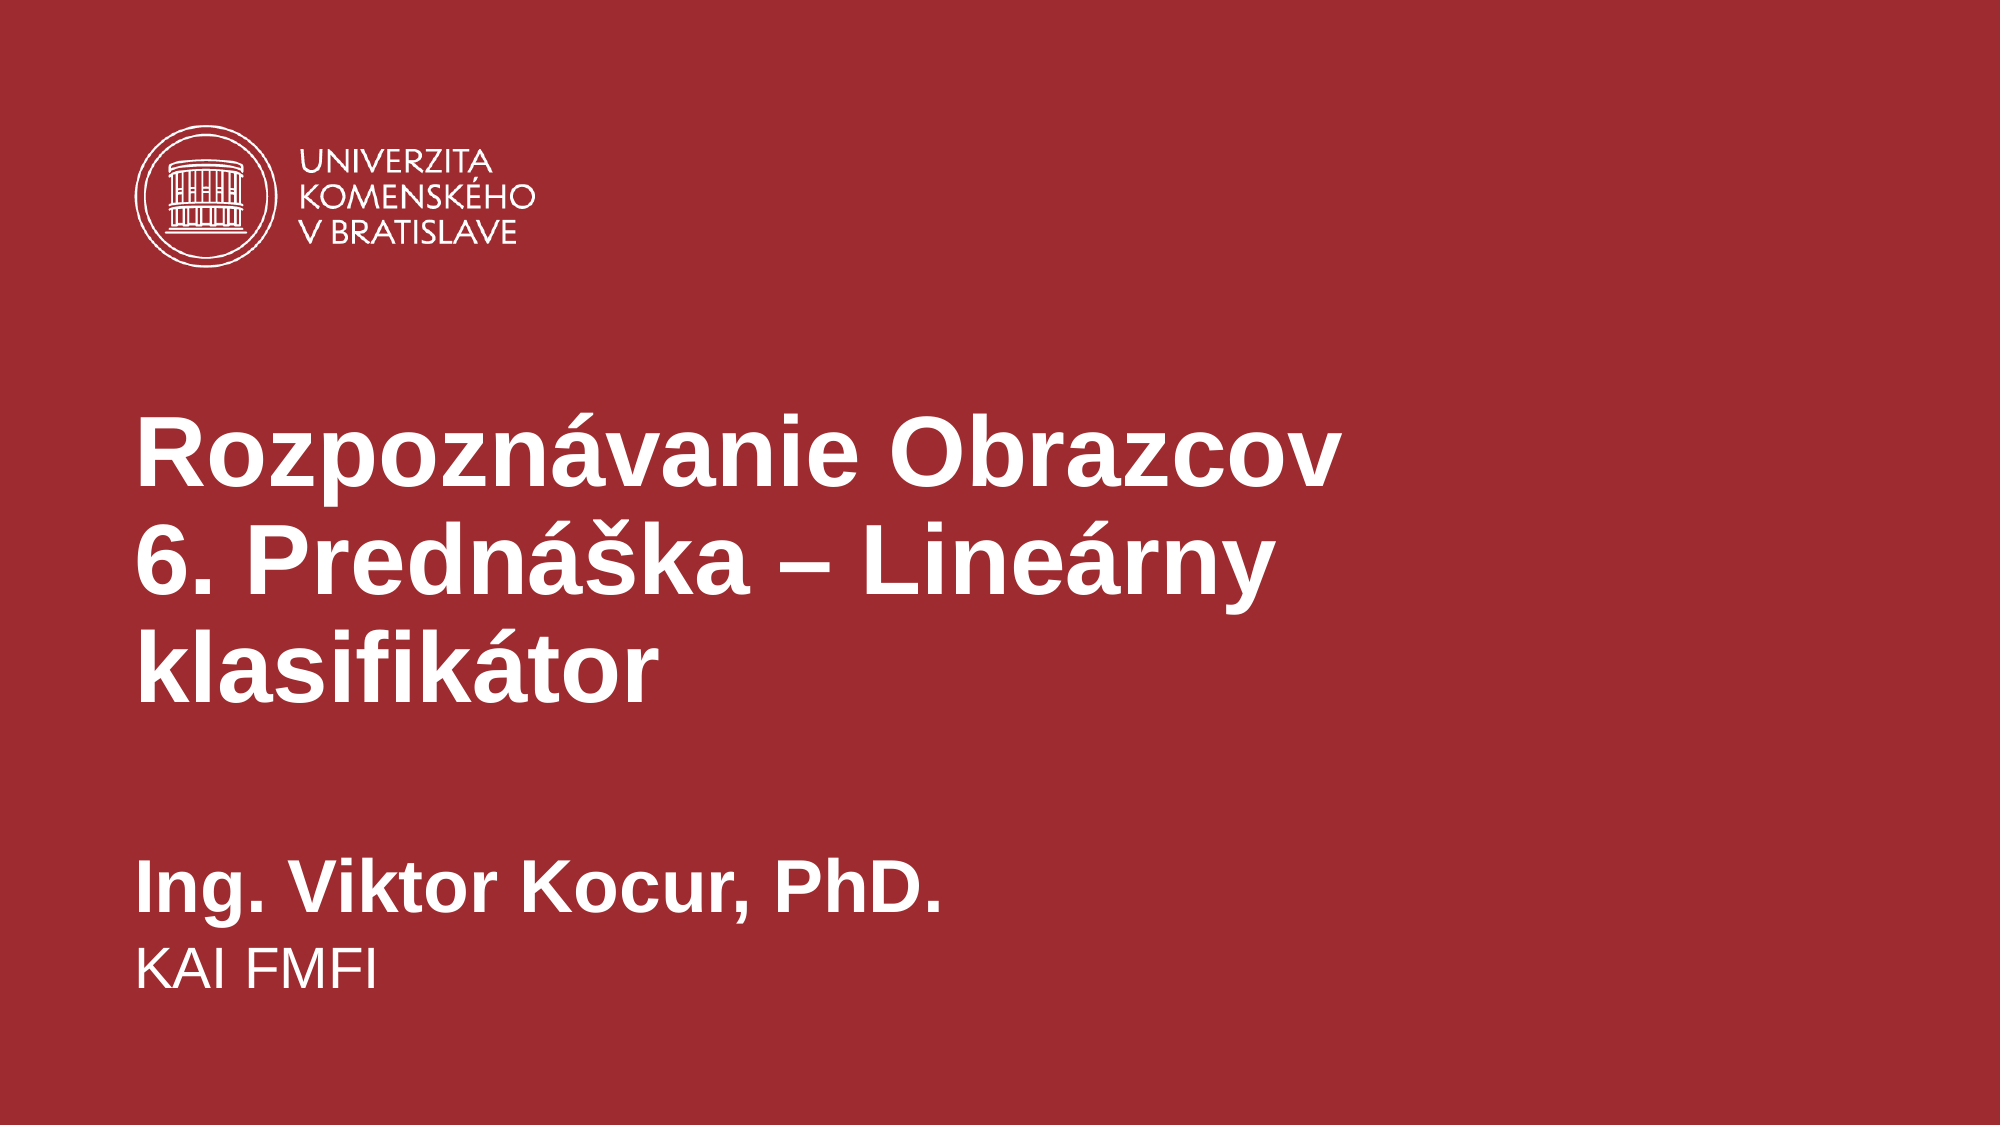

# Rozpoznávanie Obrazcov 6. Prednáška – Lineárny klasifikátor
Ing. Viktor Kocur, PhD.
KAI FMFI